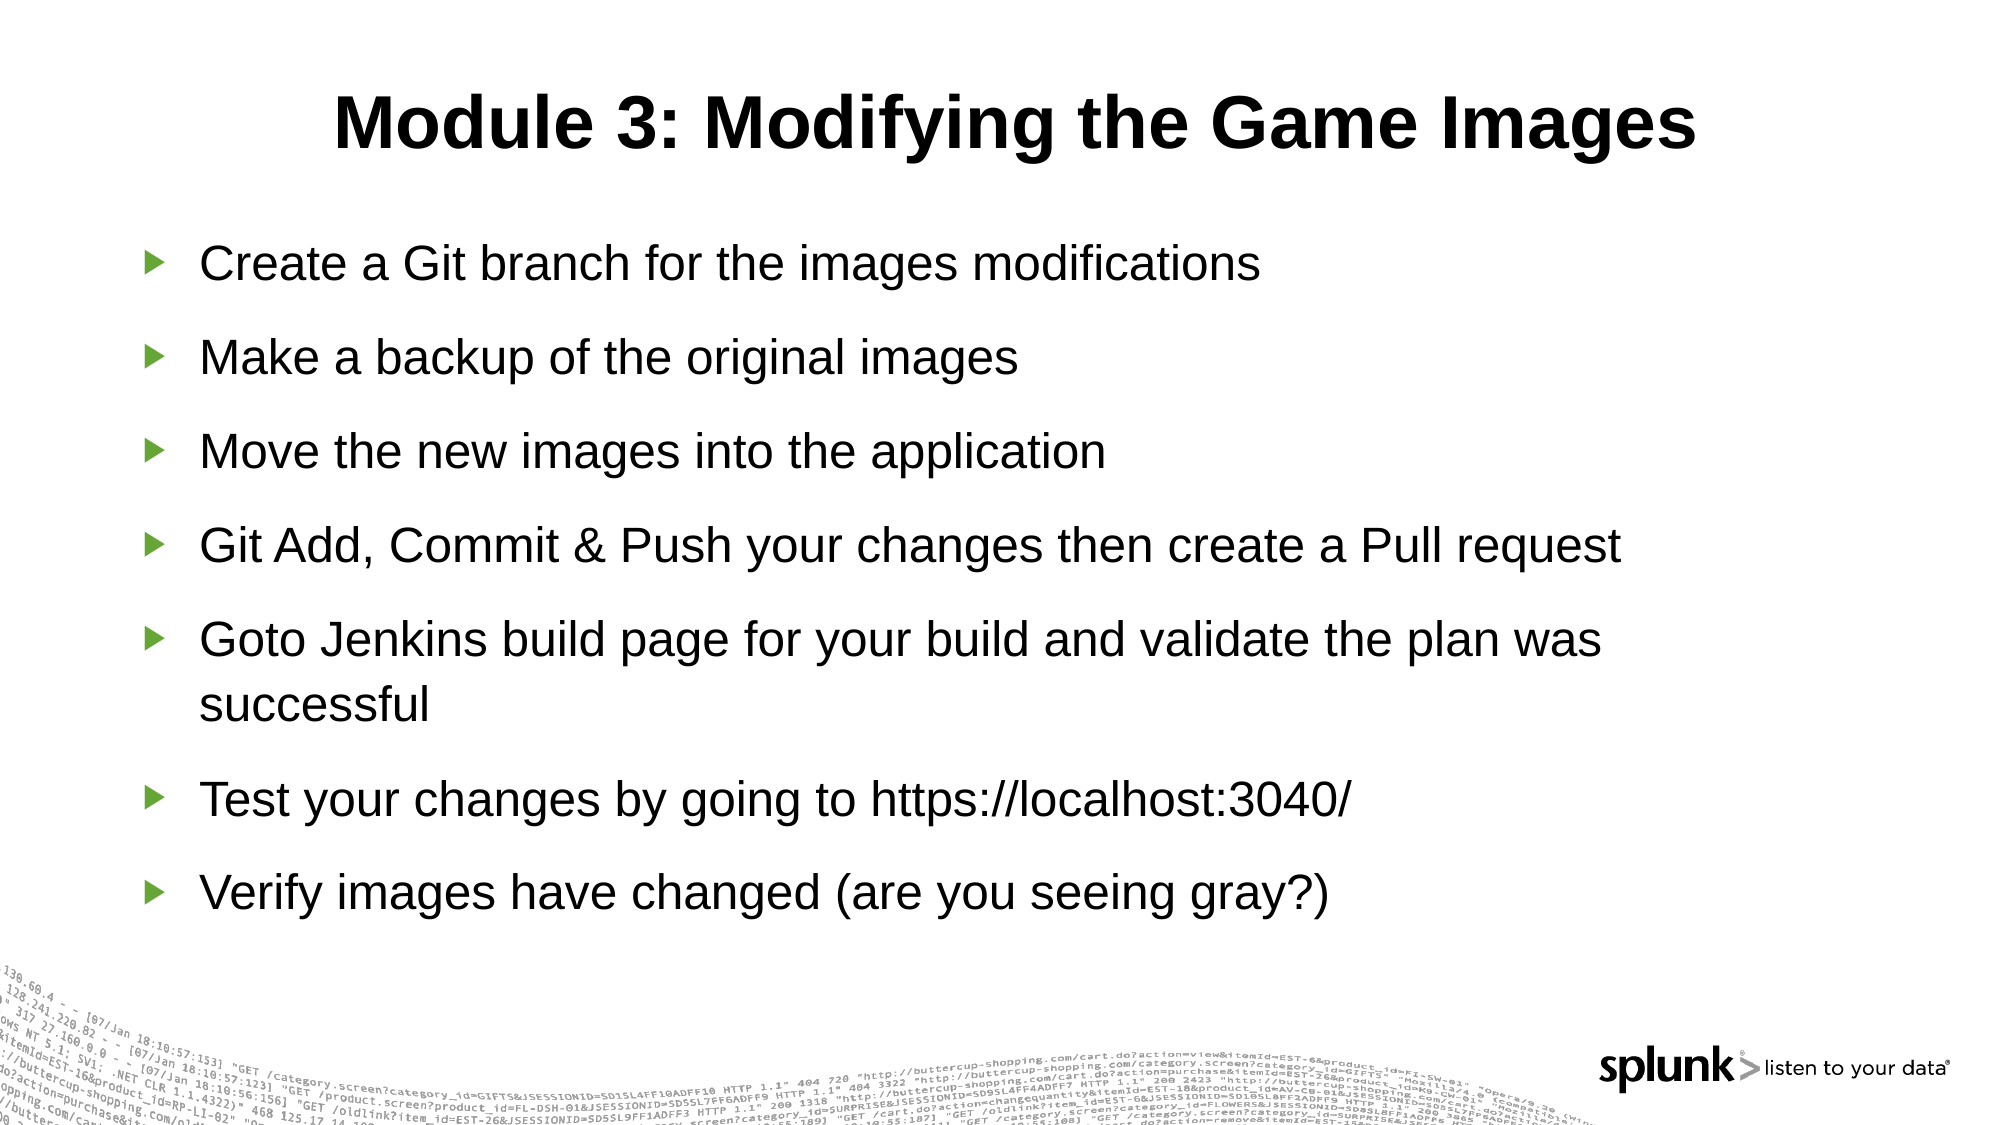

# Module 3: Modifying the Game Images
Create a Git branch for the images modifications
Make a backup of the original images
Move the new images into the application
Git Add, Commit & Push your changes then create a Pull request
Goto Jenkins build page for your build and validate the plan was successful
Test your changes by going to https://localhost:3040/
Verify images have changed (are you seeing gray?)